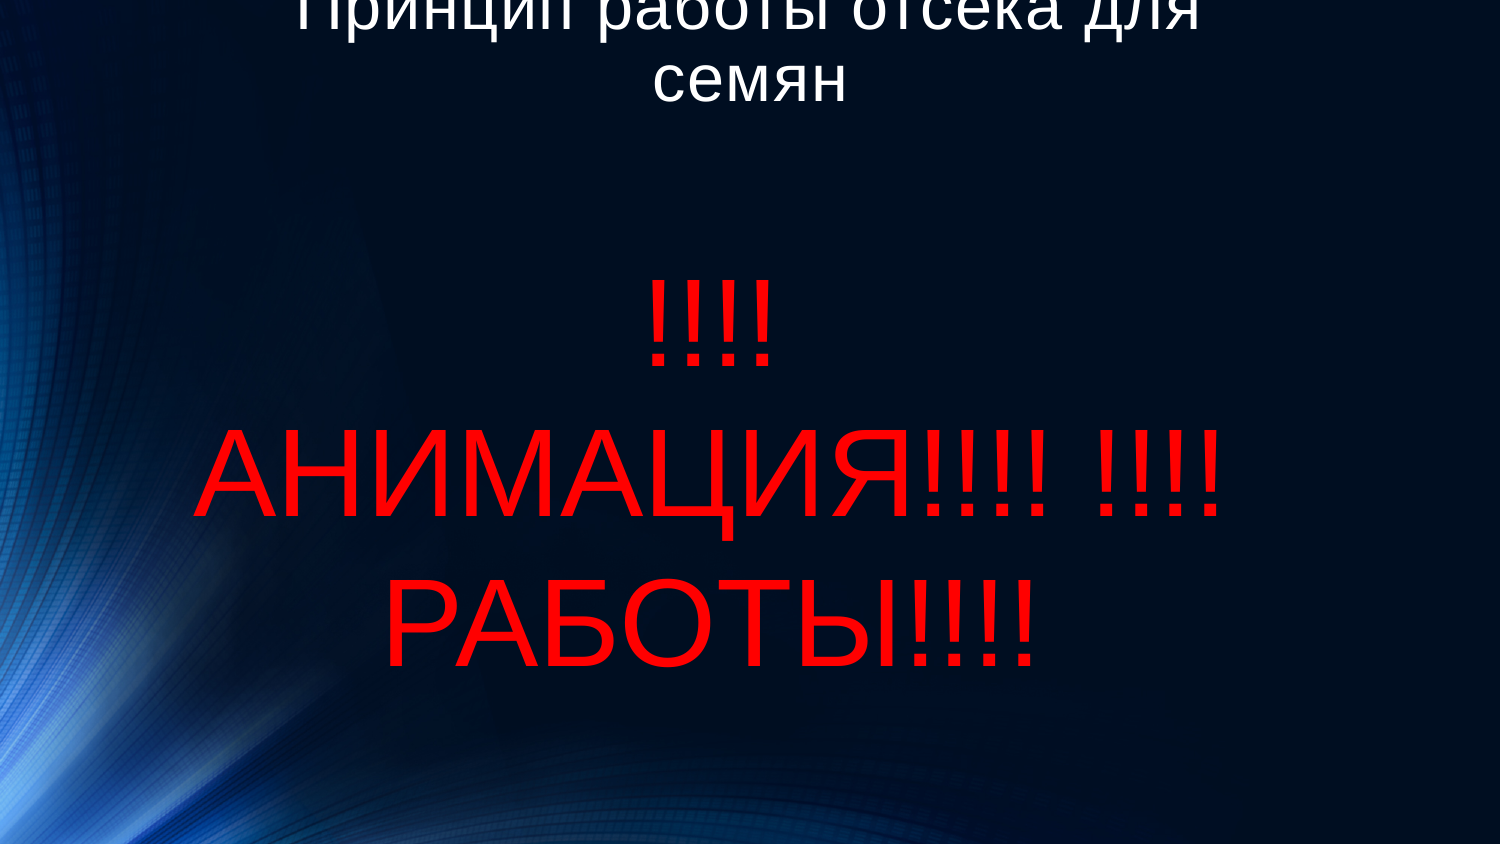

# Принцип работы отсека для семян
!!!!АНИМАЦИЯ!!!! !!!!РАБОТЫ!!!!